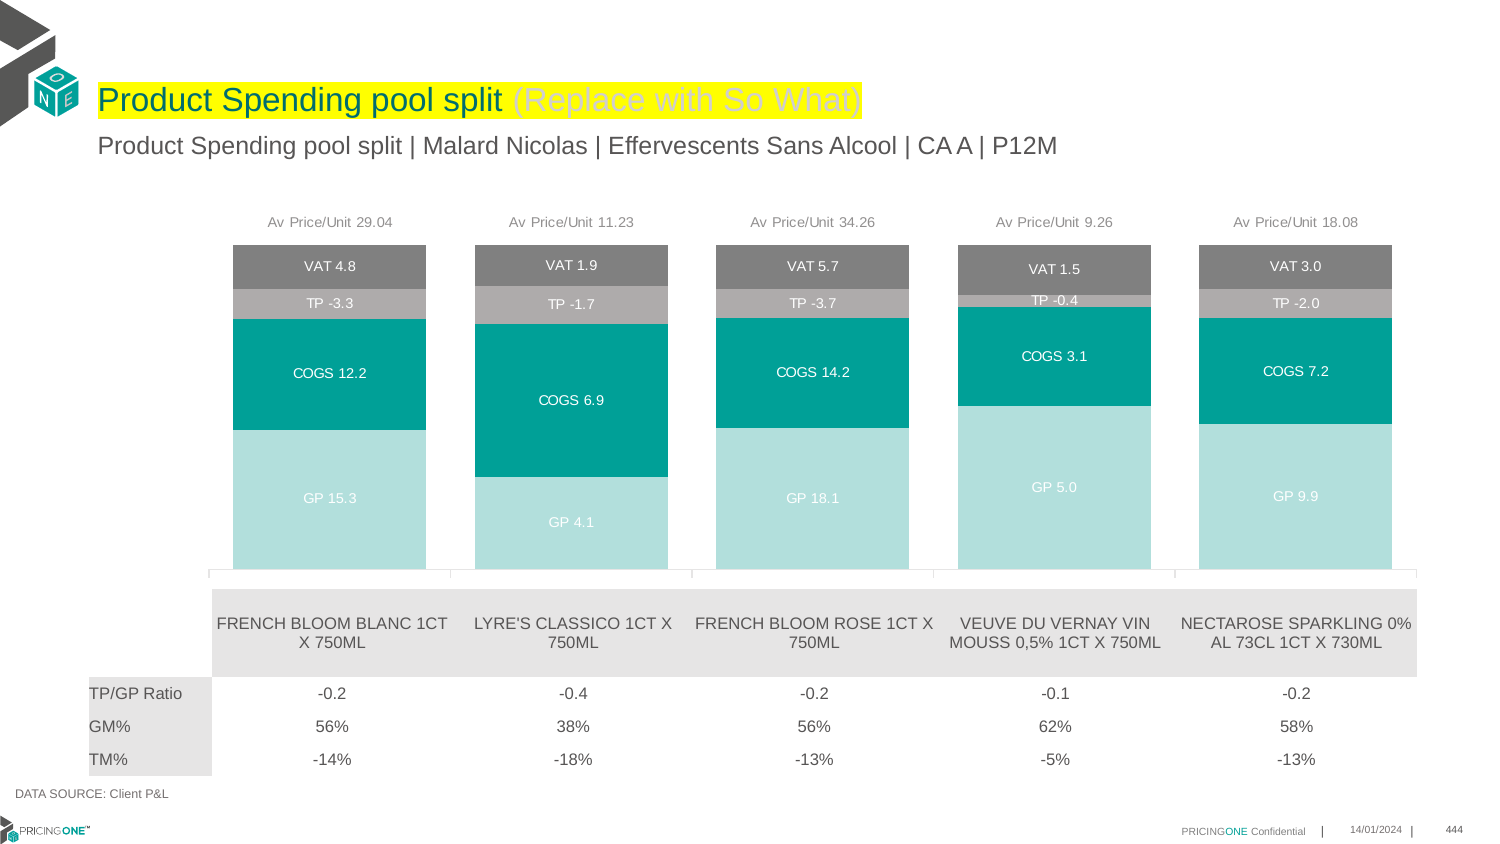

# Product Spending pool split (Replace with So What)
Product Spending pool split | Malard Nicolas | Effervescents Sans Alcool | CA A | P12M

### Chart

| Category | GP | COGS | TP | VAT |
|---|---|---|---|---|
| Av Price/Unit 29.04 | 15.3382 | 12.15 | -3.2861166666666612 | 4.840416666666667 |
| Av Price/Unit 11.23 | 4.138299999999999 | 6.857 | -1.7078807357483843 | 1.857483852850322 |
| Av Price/Unit 34.26 | 18.077500000000004 | 14.15 | -3.6812037037037015 | 5.709259259259257 |
| Av Price/Unit 9.26 | 5.02555871886121 | 3.050783985765124 | -0.3628195729537369 | 1.5427046263345197 |
| Av Price/Unit 18.08 | 9.8616 | 7.2 | -1.9933912218268066 | 3.0136417556346373 |
|  | FRENCH BLOOM BLANC 1CT X 750ML | LYRE'S CLASSICO 1CT X 750ML | FRENCH BLOOM ROSE 1CT X 750ML | VEUVE DU VERNAY VIN MOUSS 0,5% 1CT X 750ML | NECTAROSE SPARKLING 0% AL 73CL 1CT X 730ML |
| --- | --- | --- | --- | --- | --- |
| TP/GP Ratio | -0.2 | -0.4 | -0.2 | -0.1 | -0.2 |
| GM% | 56% | 38% | 56% | 62% | 58% |
| TM% | -14% | -18% | -13% | -5% | -13% |
DATA SOURCE: Client P&L

14/01/2024
444